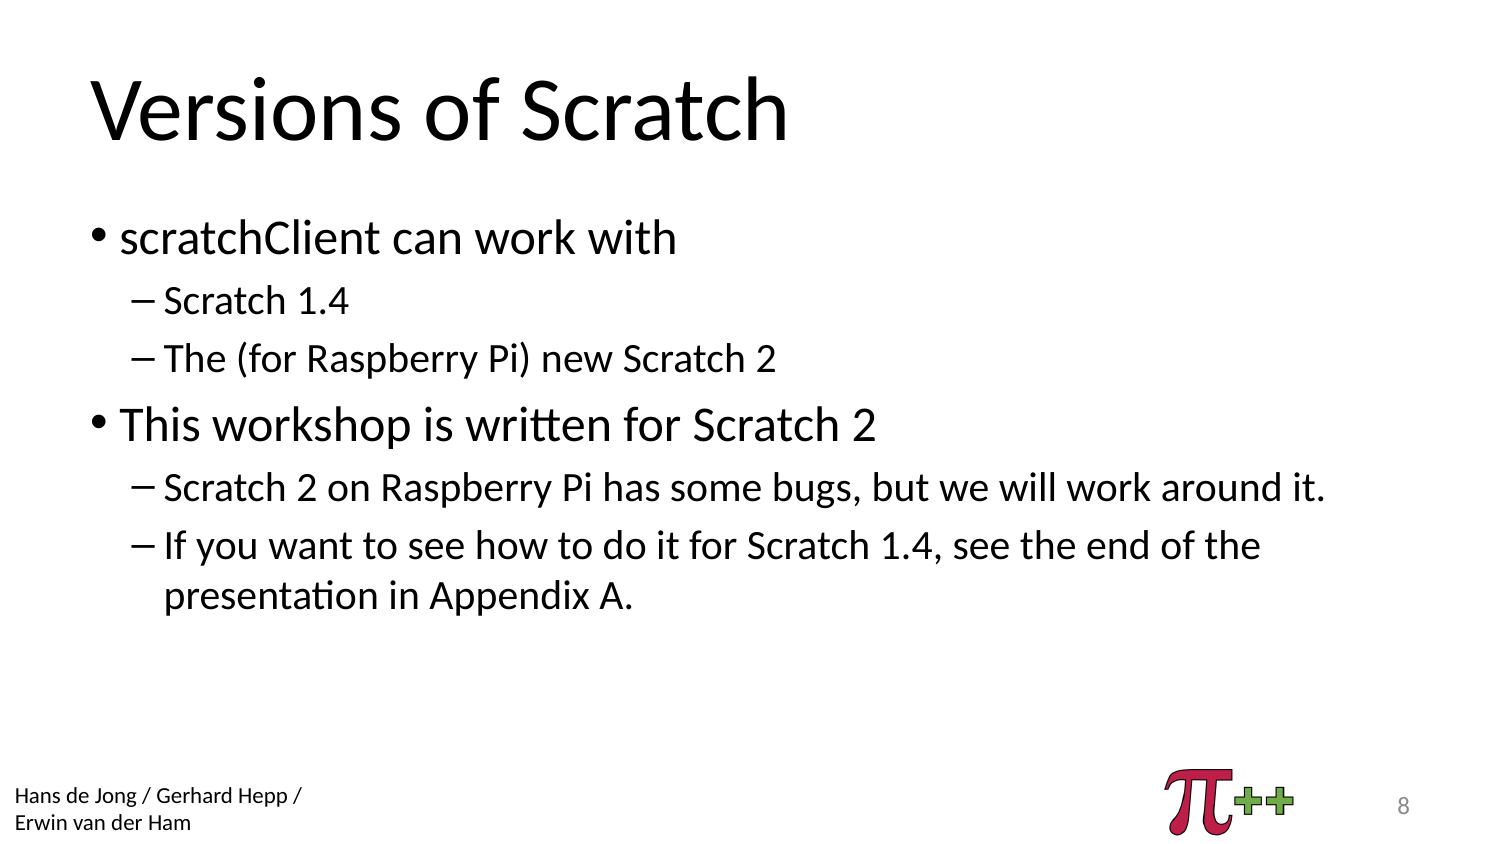

# Versions of Scratch
scratchClient can work with
Scratch 1.4
The (for Raspberry Pi) new Scratch 2
This workshop is written for Scratch 2
Scratch 2 on Raspberry Pi has some bugs, but we will work around it.
If you want to see how to do it for Scratch 1.4, see the end of the presentation in Appendix A.
8